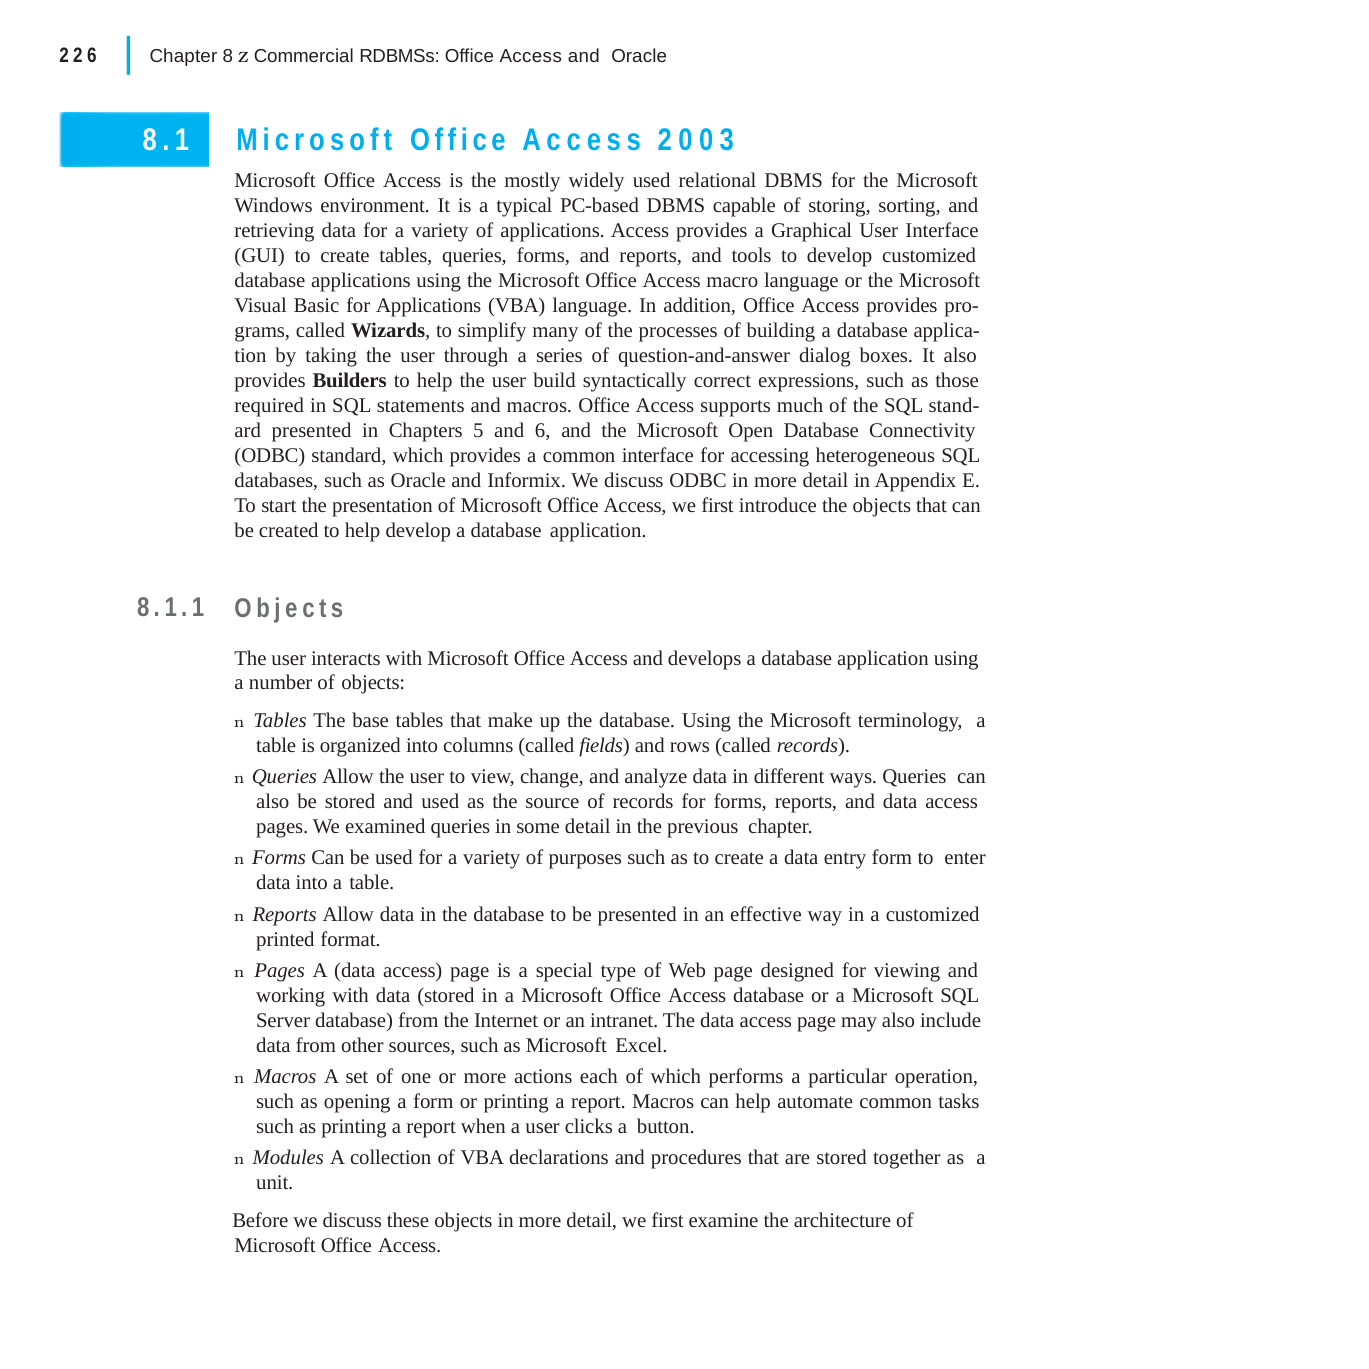

|
226
Chapter 8 z Commercial RDBMSs: Office Access and Oracle
8.1	Microsoft Office Access 2003
Microsoft Office Access is the mostly widely used relational DBMS for the Microsoft  Windows environment. It is a typical PC-based DBMS capable of storing, sorting, and  retrieving data for a variety of applications. Access provides a Graphical User Interface  (GUI) to create tables, queries, forms, and reports, and tools to develop customized  database applications using the Microsoft Office Access macro language or the Microsoft  Visual Basic for Applications (VBA) language. In addition, Office Access provides pro-  grams, called Wizards, to simplify many of the processes of building a database applica-  tion by taking the user through a series of question-and-answer dialog boxes. It also  provides Builders to help the user build syntactically correct expressions, such as those  required in SQL statements and macros. Office Access supports much of the SQL stand-  ard presented in Chapters 5 and 6, and the Microsoft Open Database Connectivity  (ODBC) standard, which provides a common interface for accessing heterogeneous SQL  databases, such as Oracle and Informix. We discuss ODBC in more detail in Appendix E.  To start the presentation of Microsoft Office Access, we first introduce the objects that can  be created to help develop a database application.

8.1.1
Objects
The user interacts with Microsoft Office Access and develops a database application using  a number of objects:
n Tables The base tables that make up the database. Using the Microsoft terminology,  a table is organized into columns (called fields) and rows (called records).
n Queries Allow the user to view, change, and analyze data in different ways. Queries  can also be stored and used as the source of records for forms, reports, and data access  pages. We examined queries in some detail in the previous chapter.
n Forms Can be used for a variety of purposes such as to create a data entry form to  enter data into a table.
n Reports Allow data in the database to be presented in an effective way in a customized  printed format.
n Pages A (data access) page is a special type of Web page designed for viewing and  working with data (stored in a Microsoft Office Access database or a Microsoft SQL  Server database) from the Internet or an intranet. The data access page may also include  data from other sources, such as Microsoft Excel.
n Macros A set of one or more actions each of which performs a particular operation,  such as opening a form or printing a report. Macros can help automate common tasks  such as printing a report when a user clicks a button.
n Modules A collection of VBA declarations and procedures that are stored together as  a unit.
Before we discuss these objects in more detail, we first examine the architecture of  Microsoft Office Access.